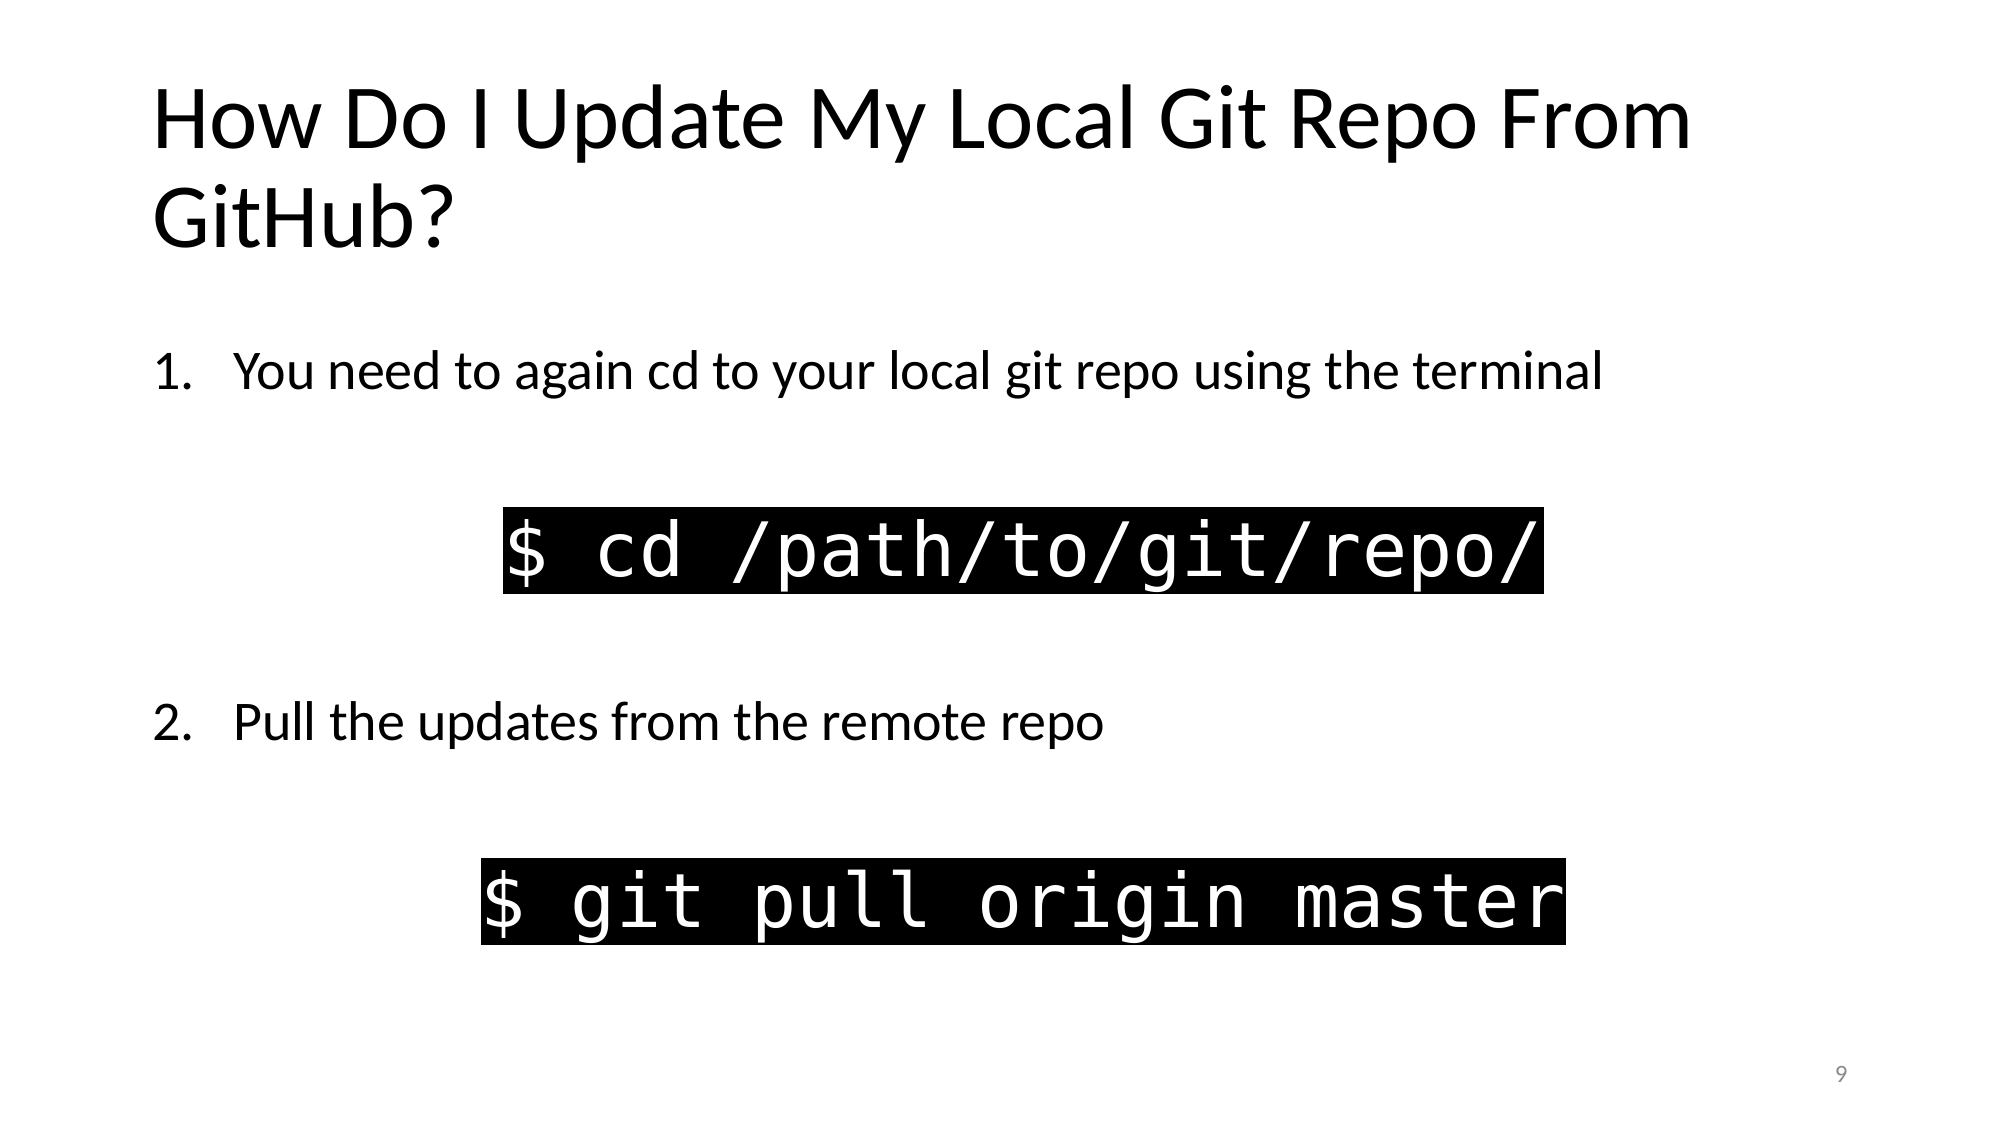

# How Do I Update My Local Git Repo From GitHub?
You need to again cd to your local git repo using the terminal
$ cd /path/to/git/repo/
Pull the updates from the remote repo
$ git pull origin master
9